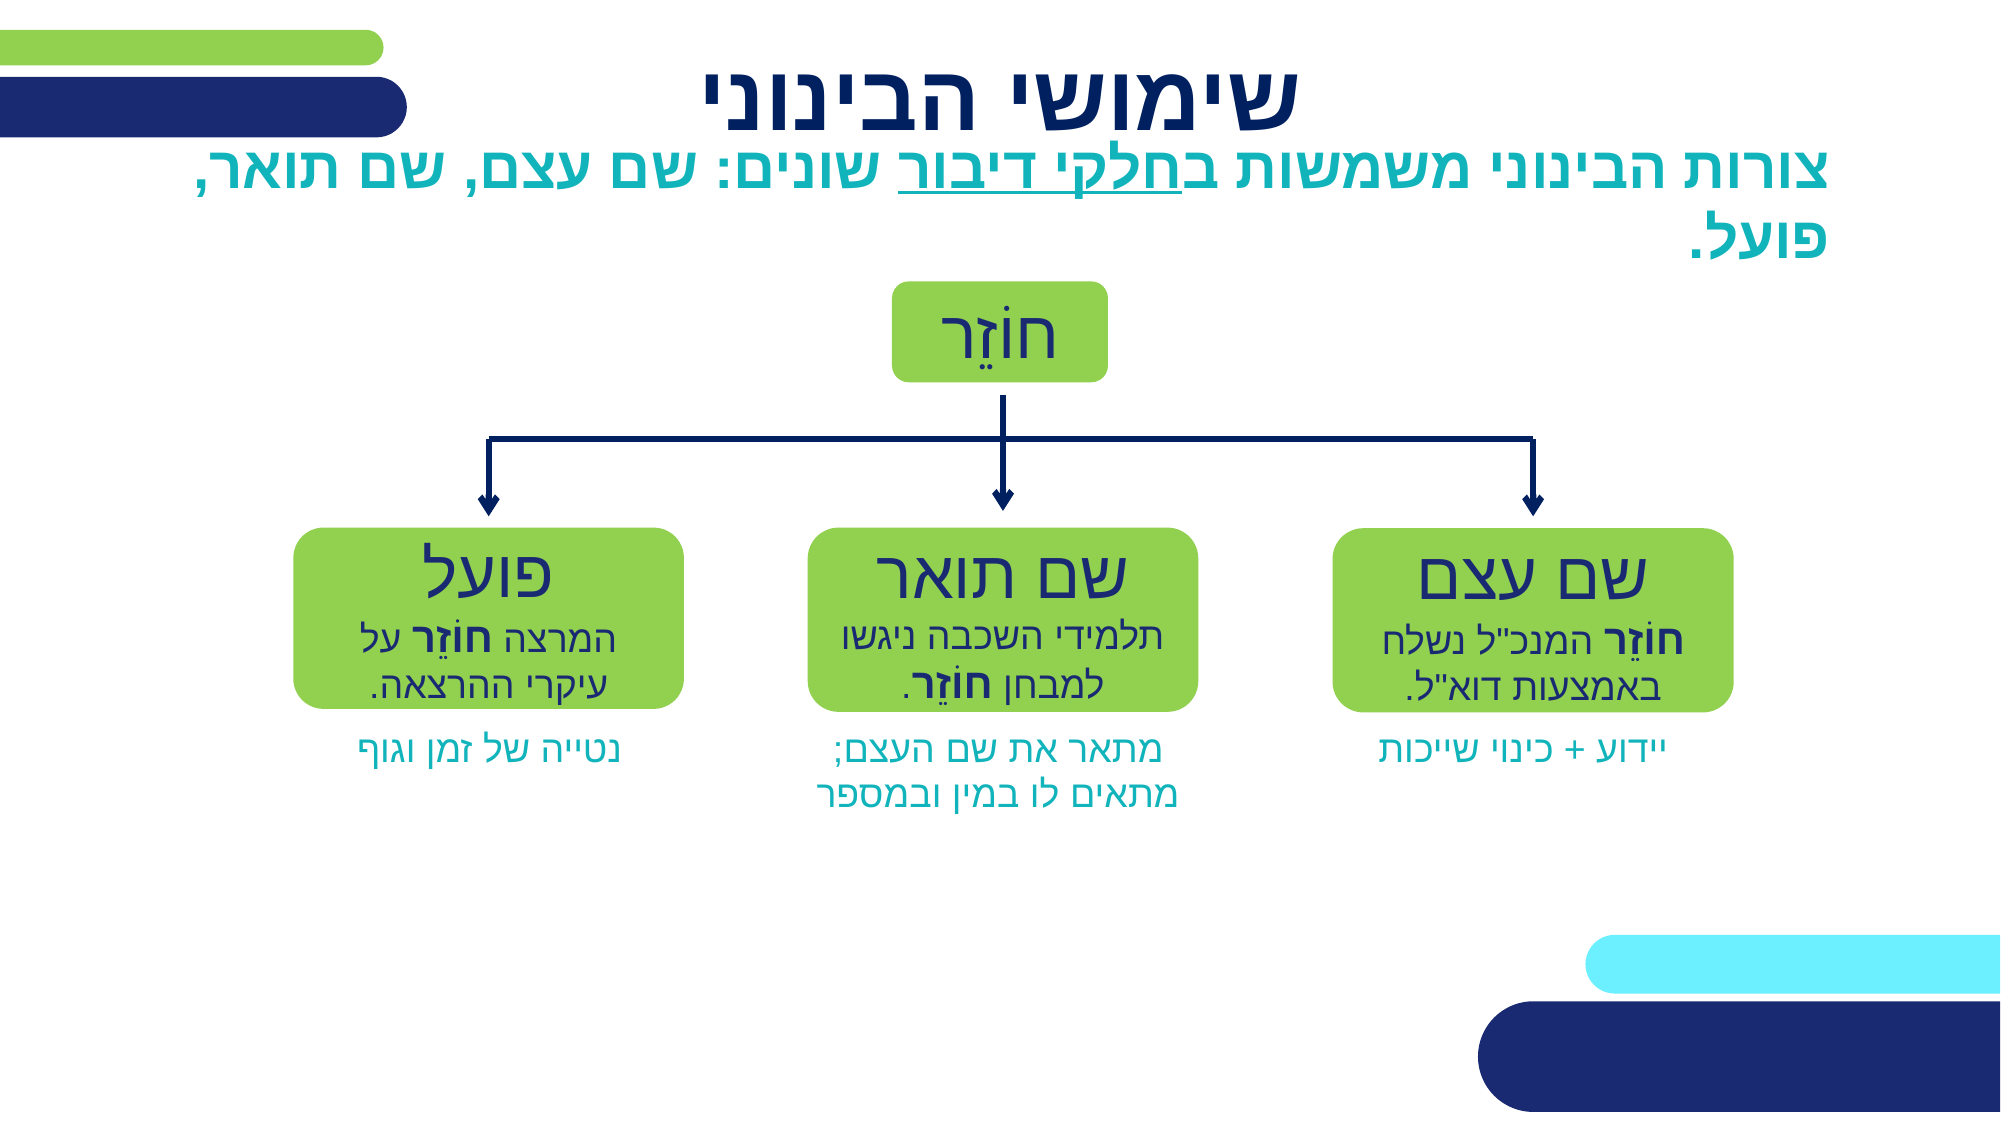

# שימושי הבינוני
צורות הבינוני משמשות בחלקי דיבור שונים: שם עצם, שם תואר, פועל.
חוֹזֵר
שם תואר
תלמידי השכבה ניגשו למבחן חוֹזֵר.
פועל
המרצה חוֹזֵר על עיקרי ההרצאה.
שם עצם
חוֹזֵר המנכ"ל נשלח באמצעות דוא"ל.

נטייה של זמן וגוף
יידוע + כינוי שייכות
מתאר את שם העצם; מתאים לו במין ובמספר